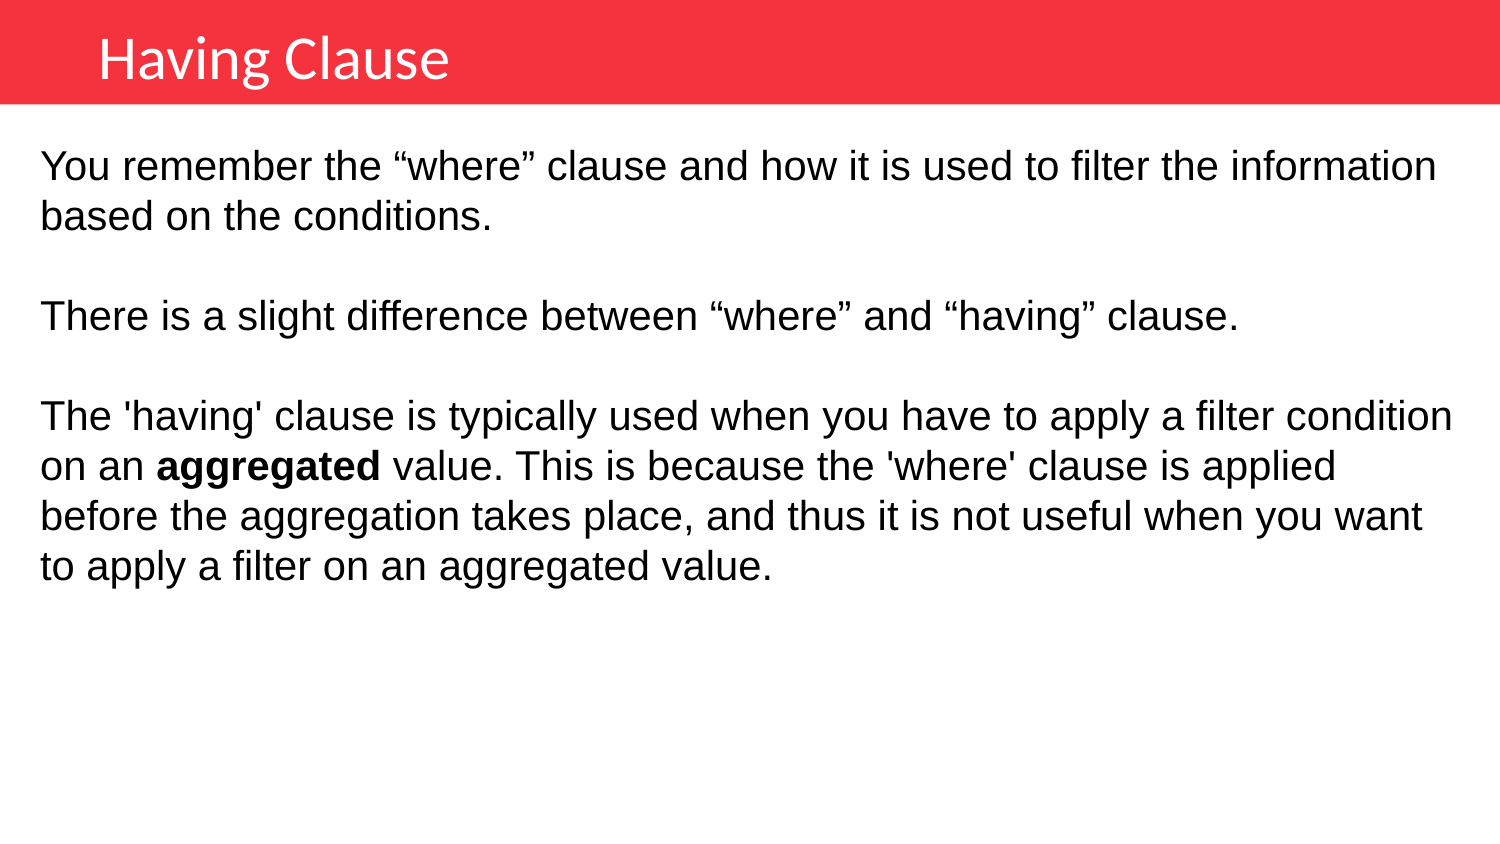

Having Clause

You remember the “where” clause and how it is used to filter the information based on the conditions.

There is a slight difference between “where” and “having” clause.

The 'having' clause is typically used when you have to apply a filter condition on an aggregated value. This is because the 'where' clause is applied before the aggregation takes place, and thus it is not useful when you want to apply a filter on an aggregated value.